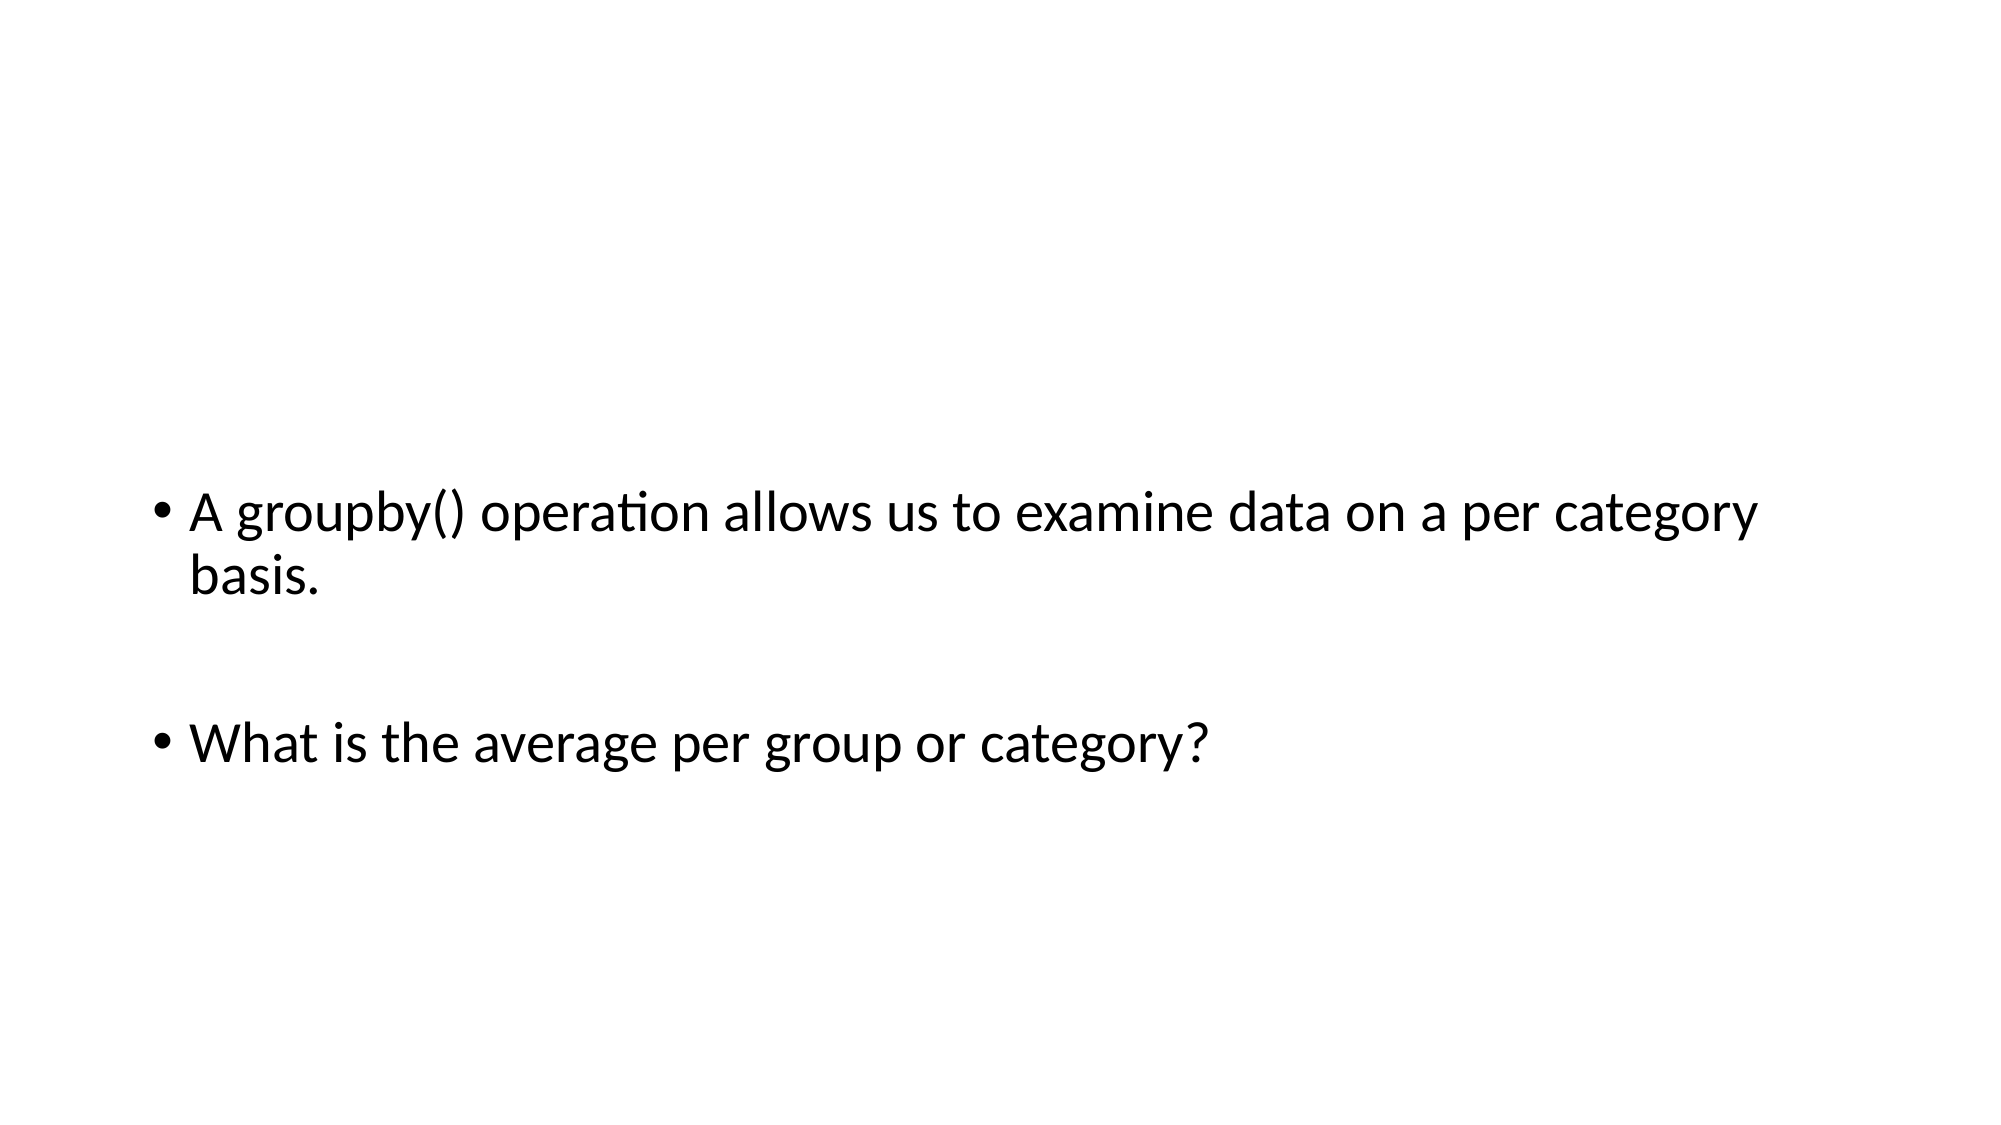

#

A groupby() operation allows us to examine data on a per category basis.

What is the average per group or category?